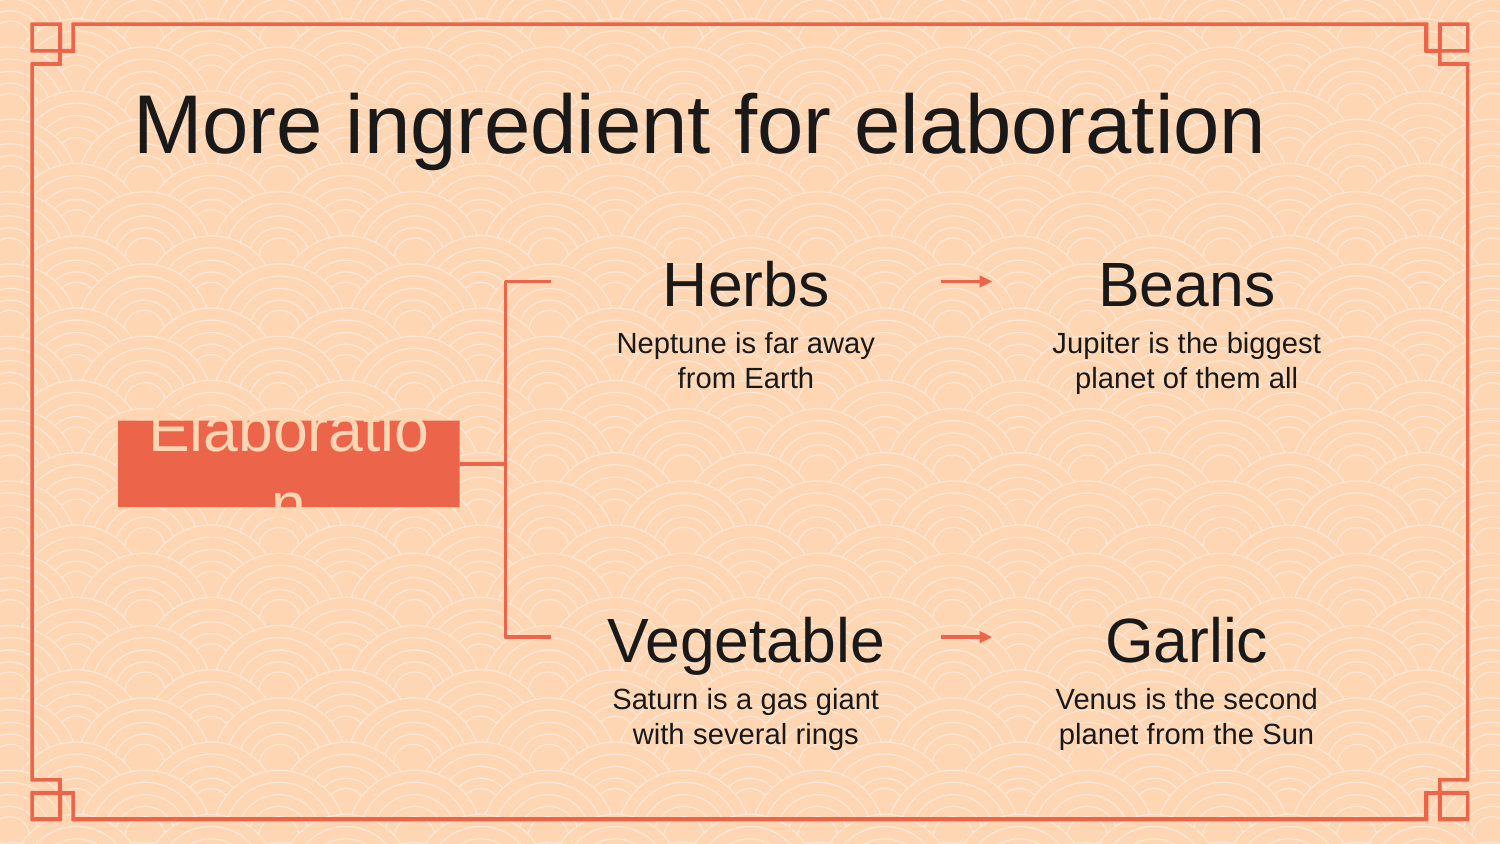

# More ingredient for elaboration
Herbs
Beans
Jupiter is the biggest planet of them all
Neptune is far away from Earth
Elaboration
Vegetable
Garlic
Saturn is a gas giant with several rings
Venus is the second planet from the Sun